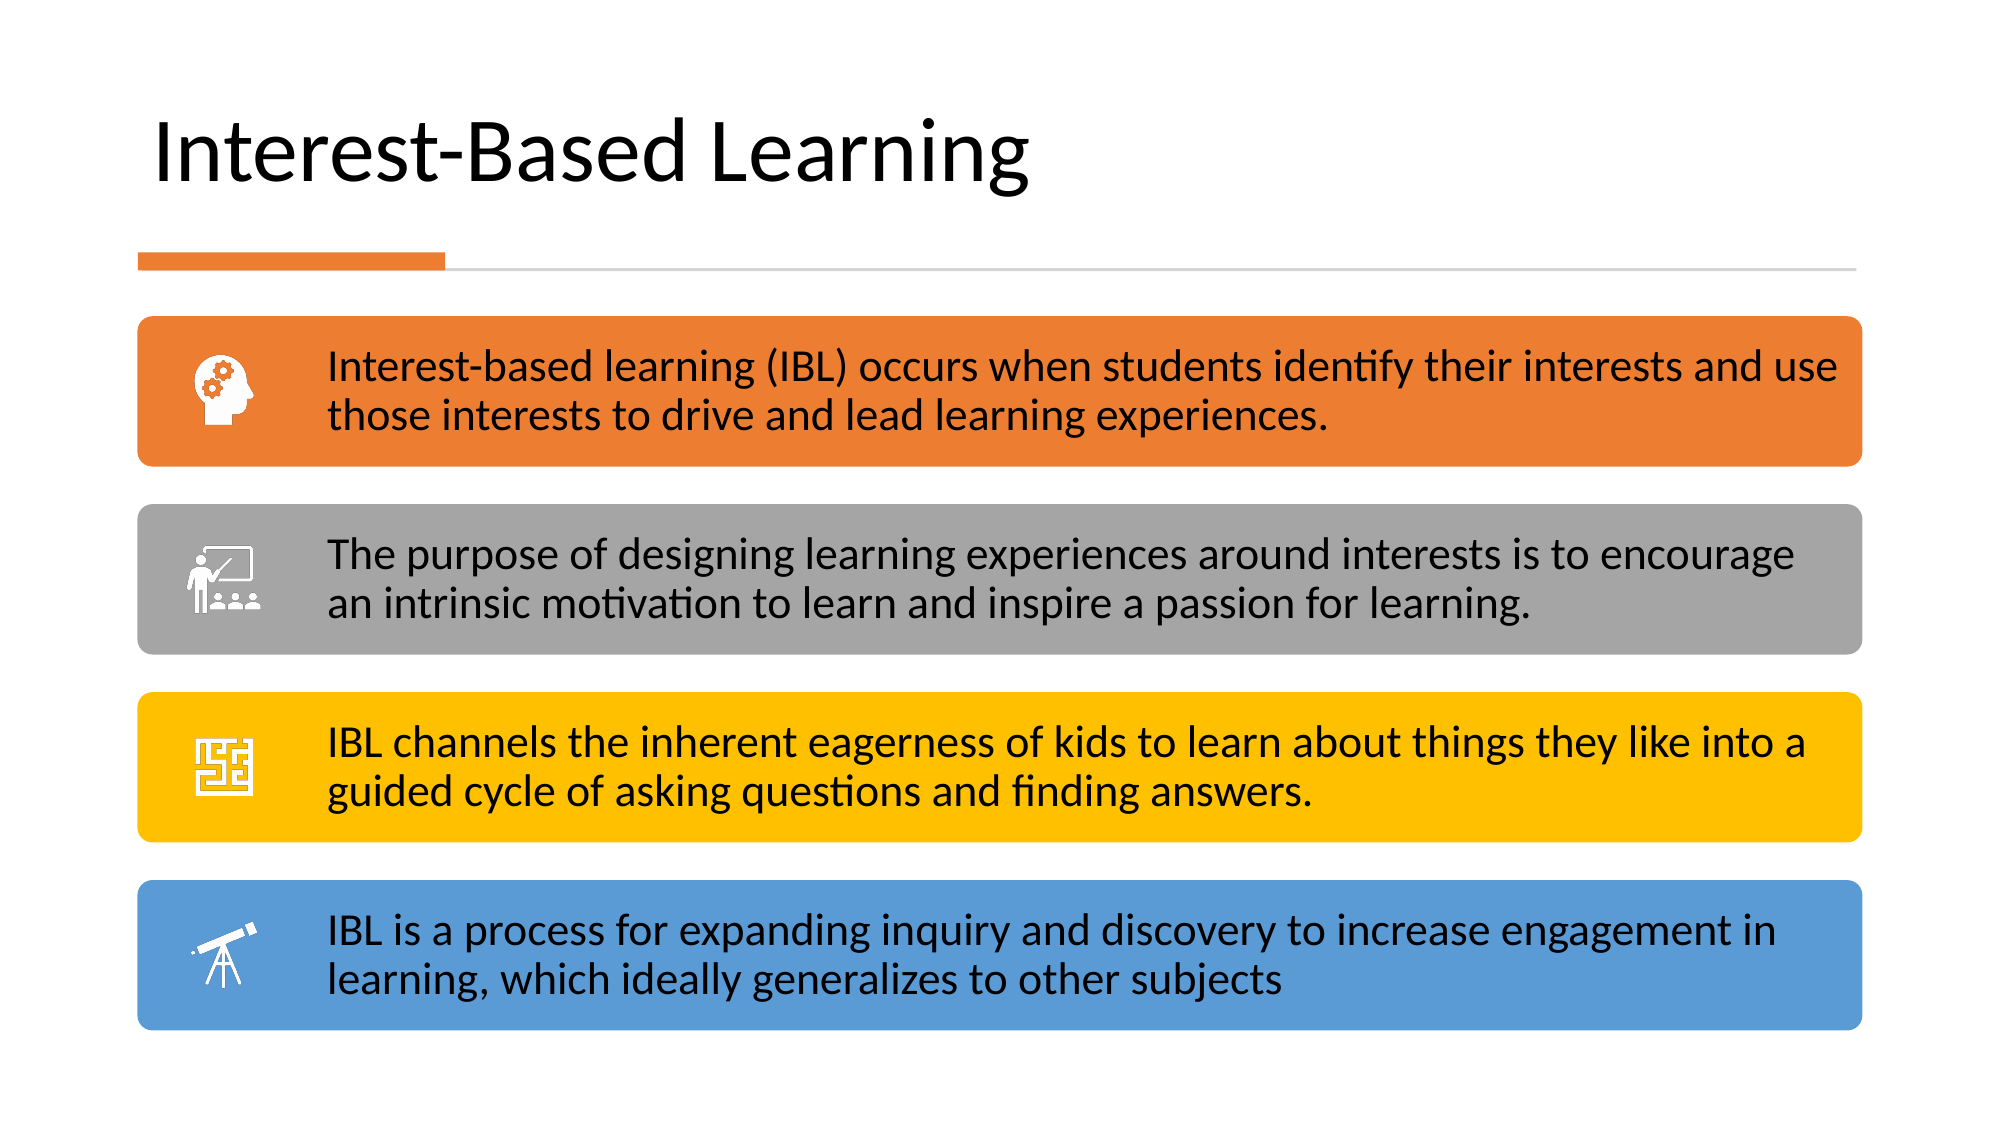

# Interest-Based Learning

Interest-based learning (IBL) occurs when students identify their interests and use those interests to drive and lead learning experiences.
The purpose of designing learning experiences around interests is to encourage an intrinsic motivation to learn and inspire a passion for learning.
IBL channels the inherent eagerness of kids to learn about things they like into a guided cycle of asking questions and finding answers.
IBL is a process for expanding inquiry and discovery to increase engagement in learning, which ideally generalizes to other subjects